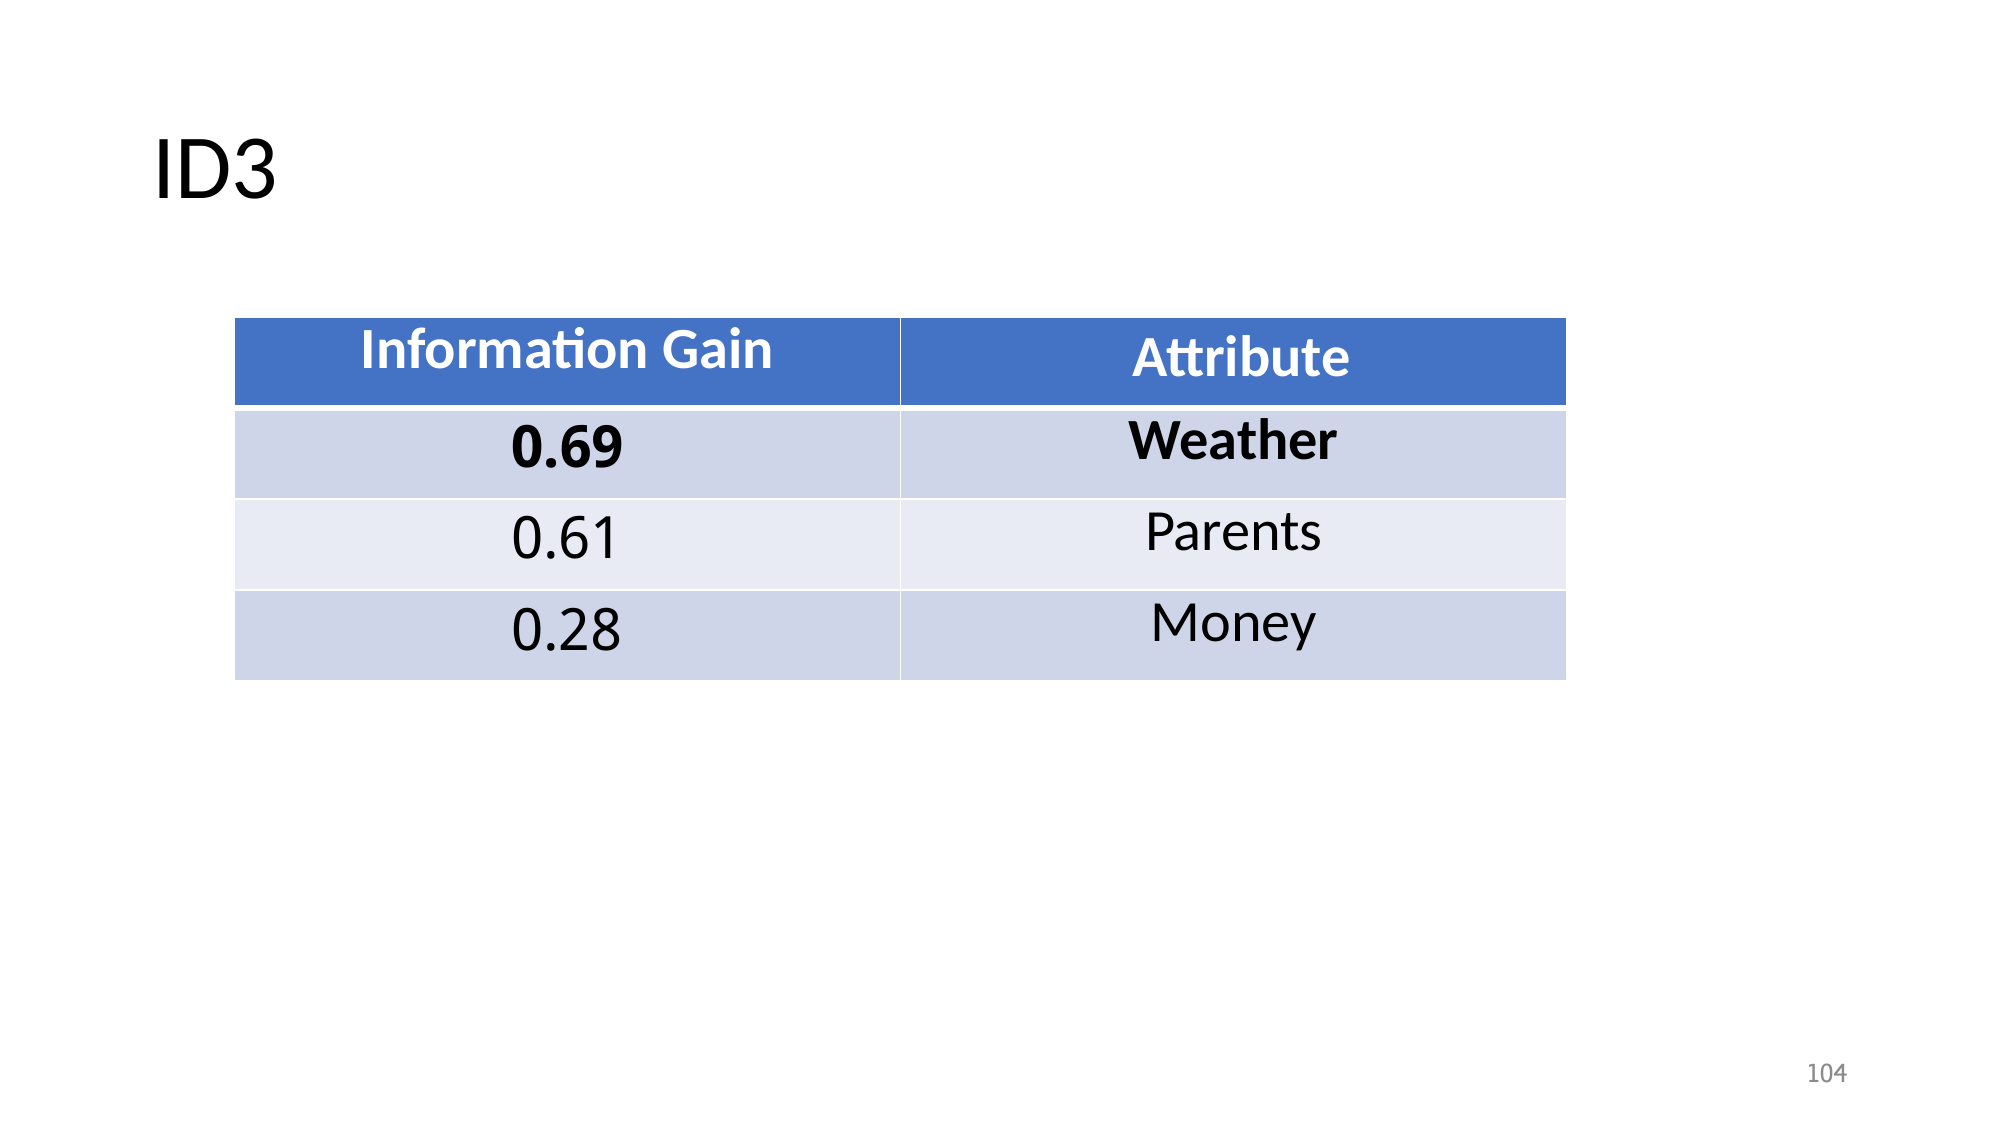

# ID3

| Information Gain | Attribute |
| --- | --- |
| 0.69 | Weather |
| 0.61 | Parents |
| 0.28 | Money |
104